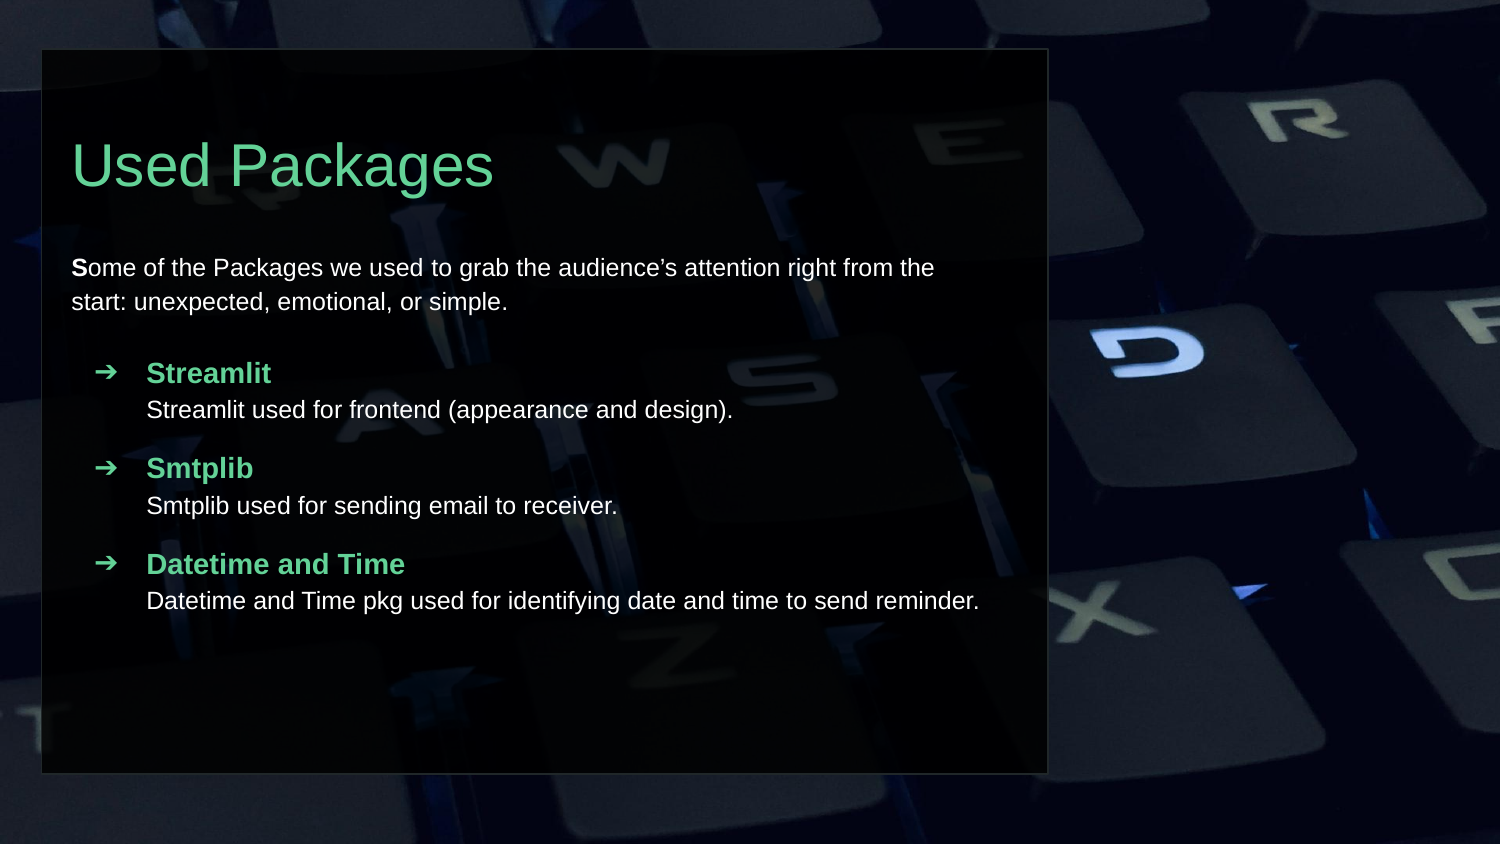

Used Packages
Some of the Packages we used to grab the audience’s attention right from the start: unexpected, emotional, or simple.
Streamlit
Streamlit used for frontend (appearance and design).
Smtplib
Smtplib used for sending email to receiver.
Datetime and Time
Datetime and Time pkg used for identifying date and time to send reminder.